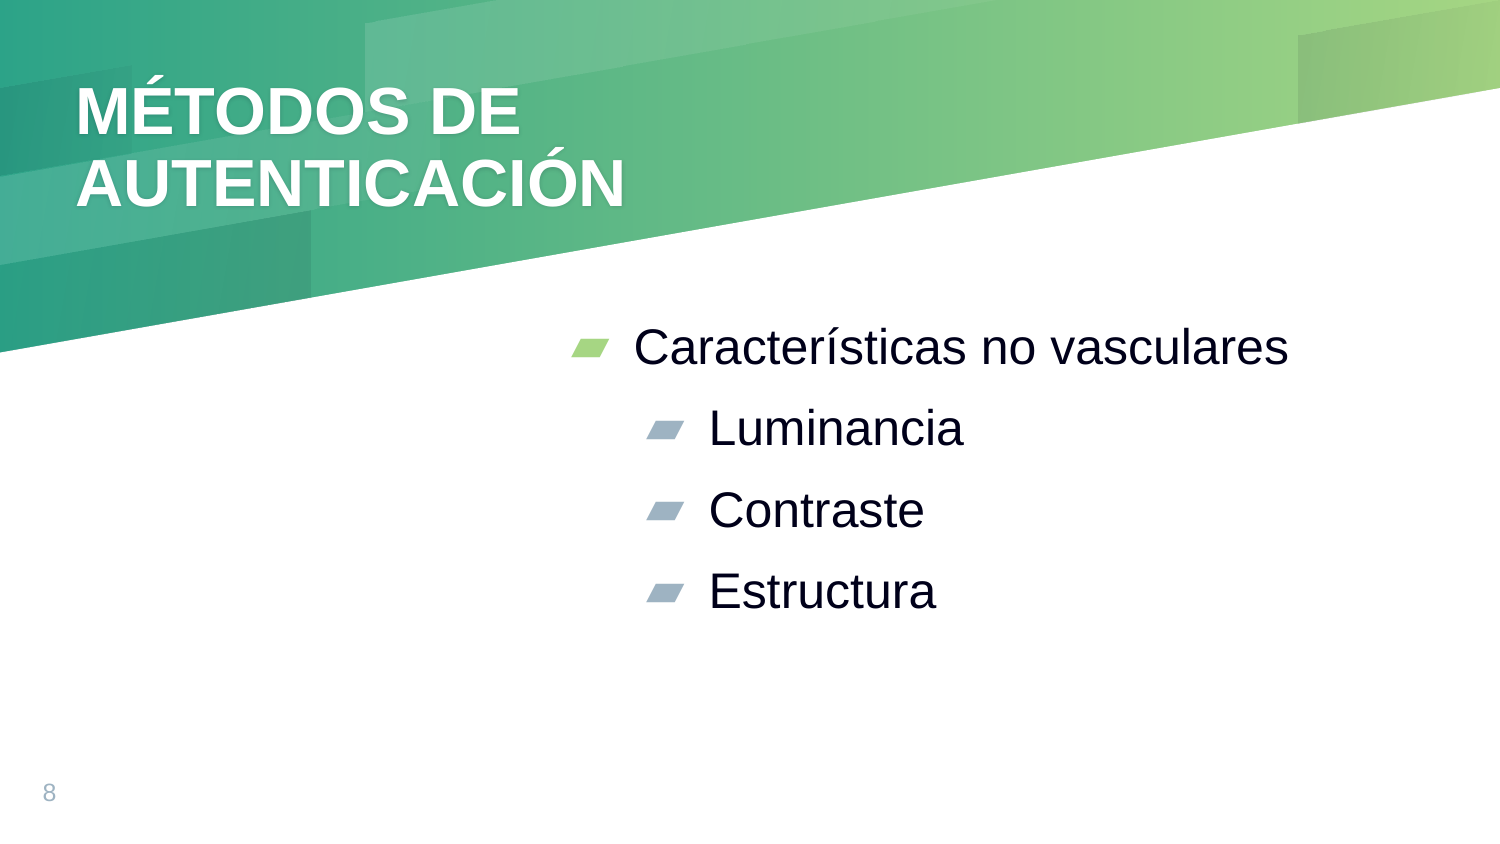

# MÉTODOS DE AUTENTICACIÓN
Características no vasculares
Luminancia
Contraste
Estructura
8